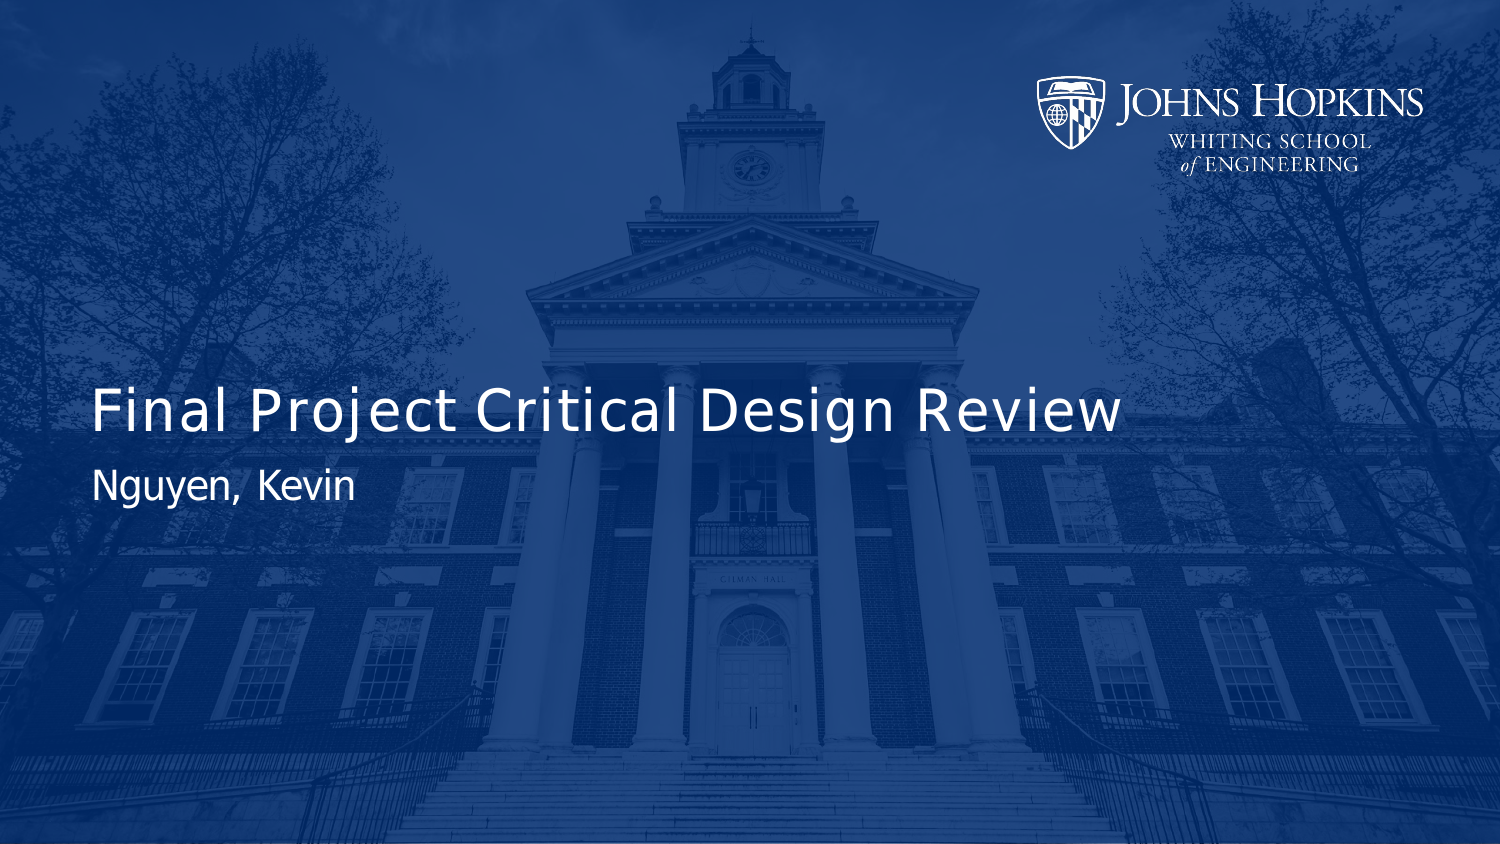

# Final Project Critical Design Review
Nguyen, Kevin